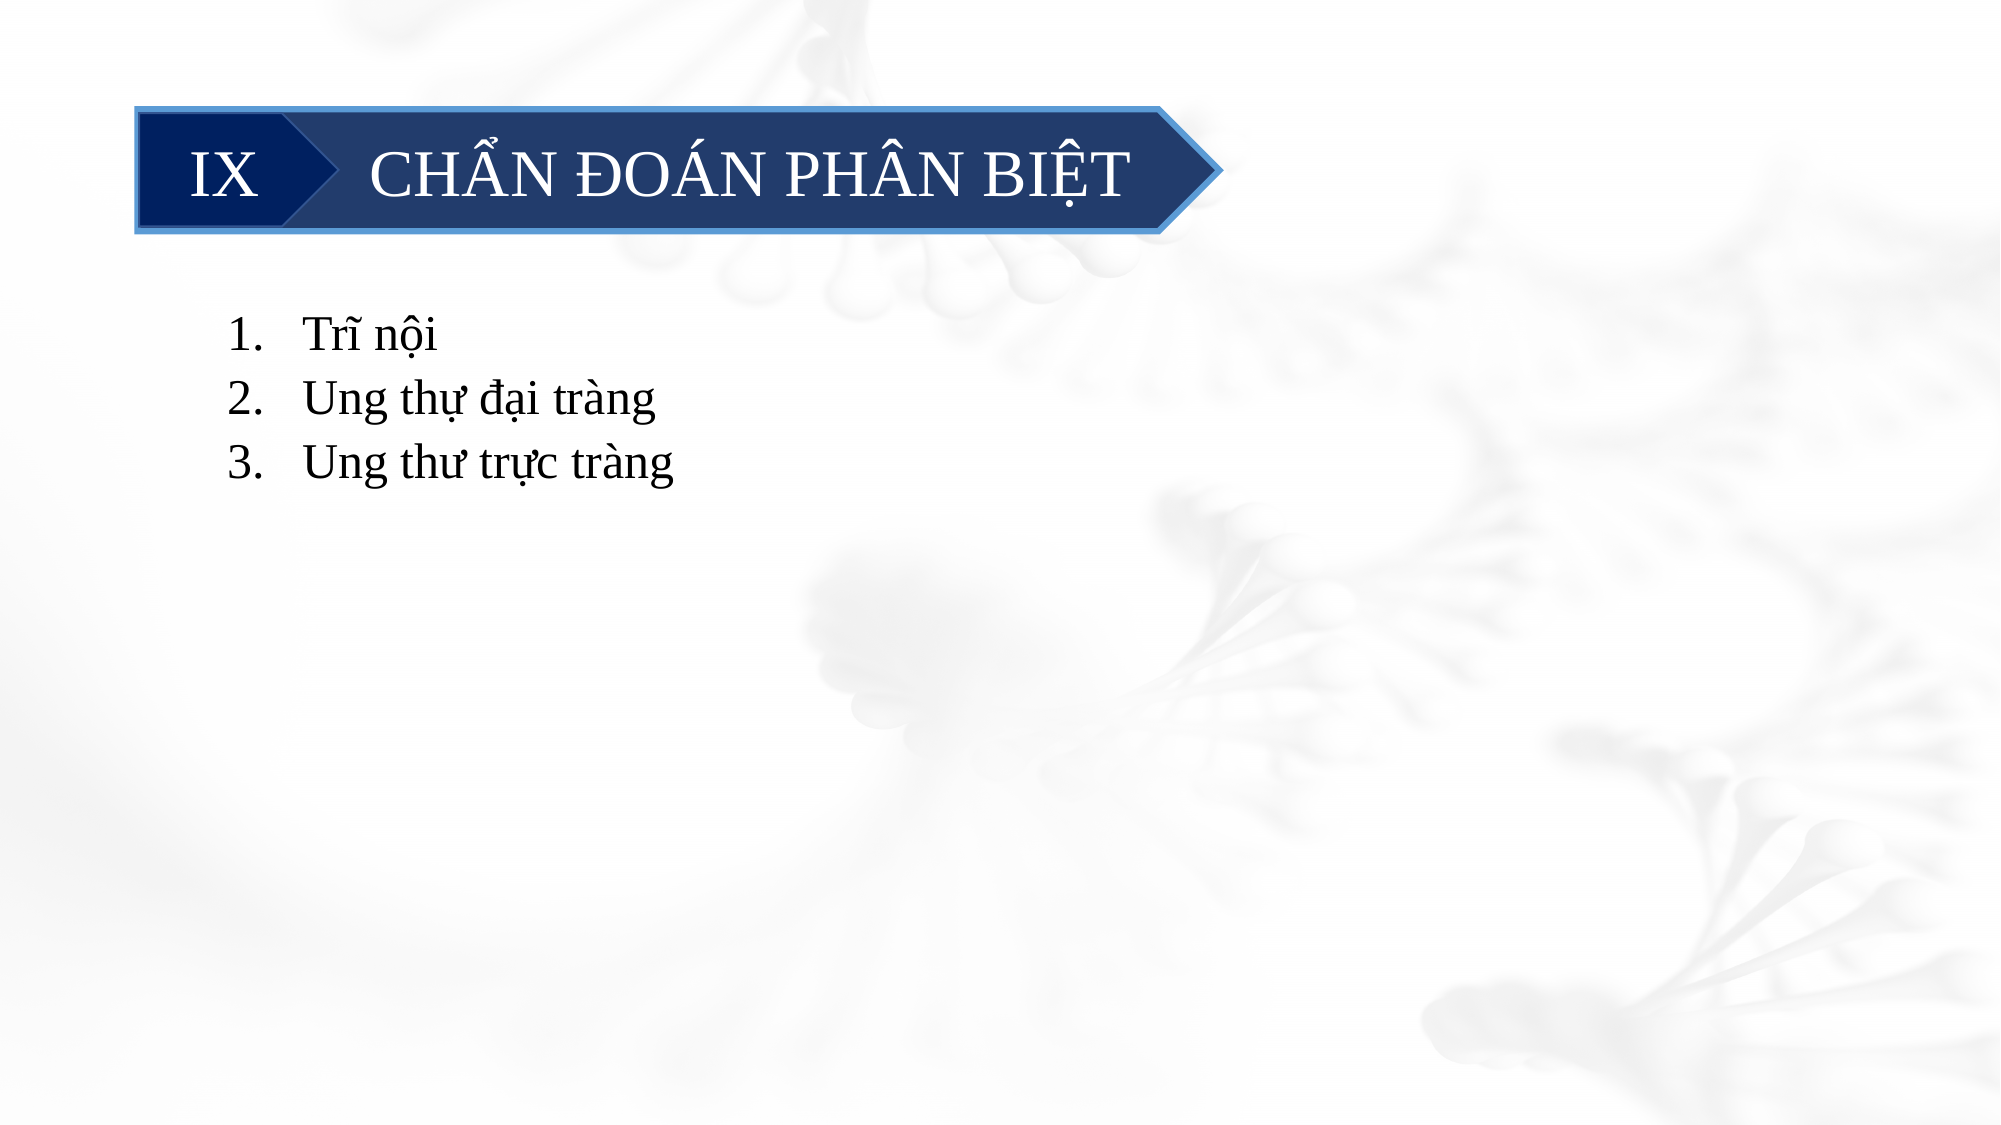

#
	    CHẨN ĐOÁN PHÂN BIỆT
IX
Trĩ nội
Ung thự đại tràng
Ung thư trực tràng